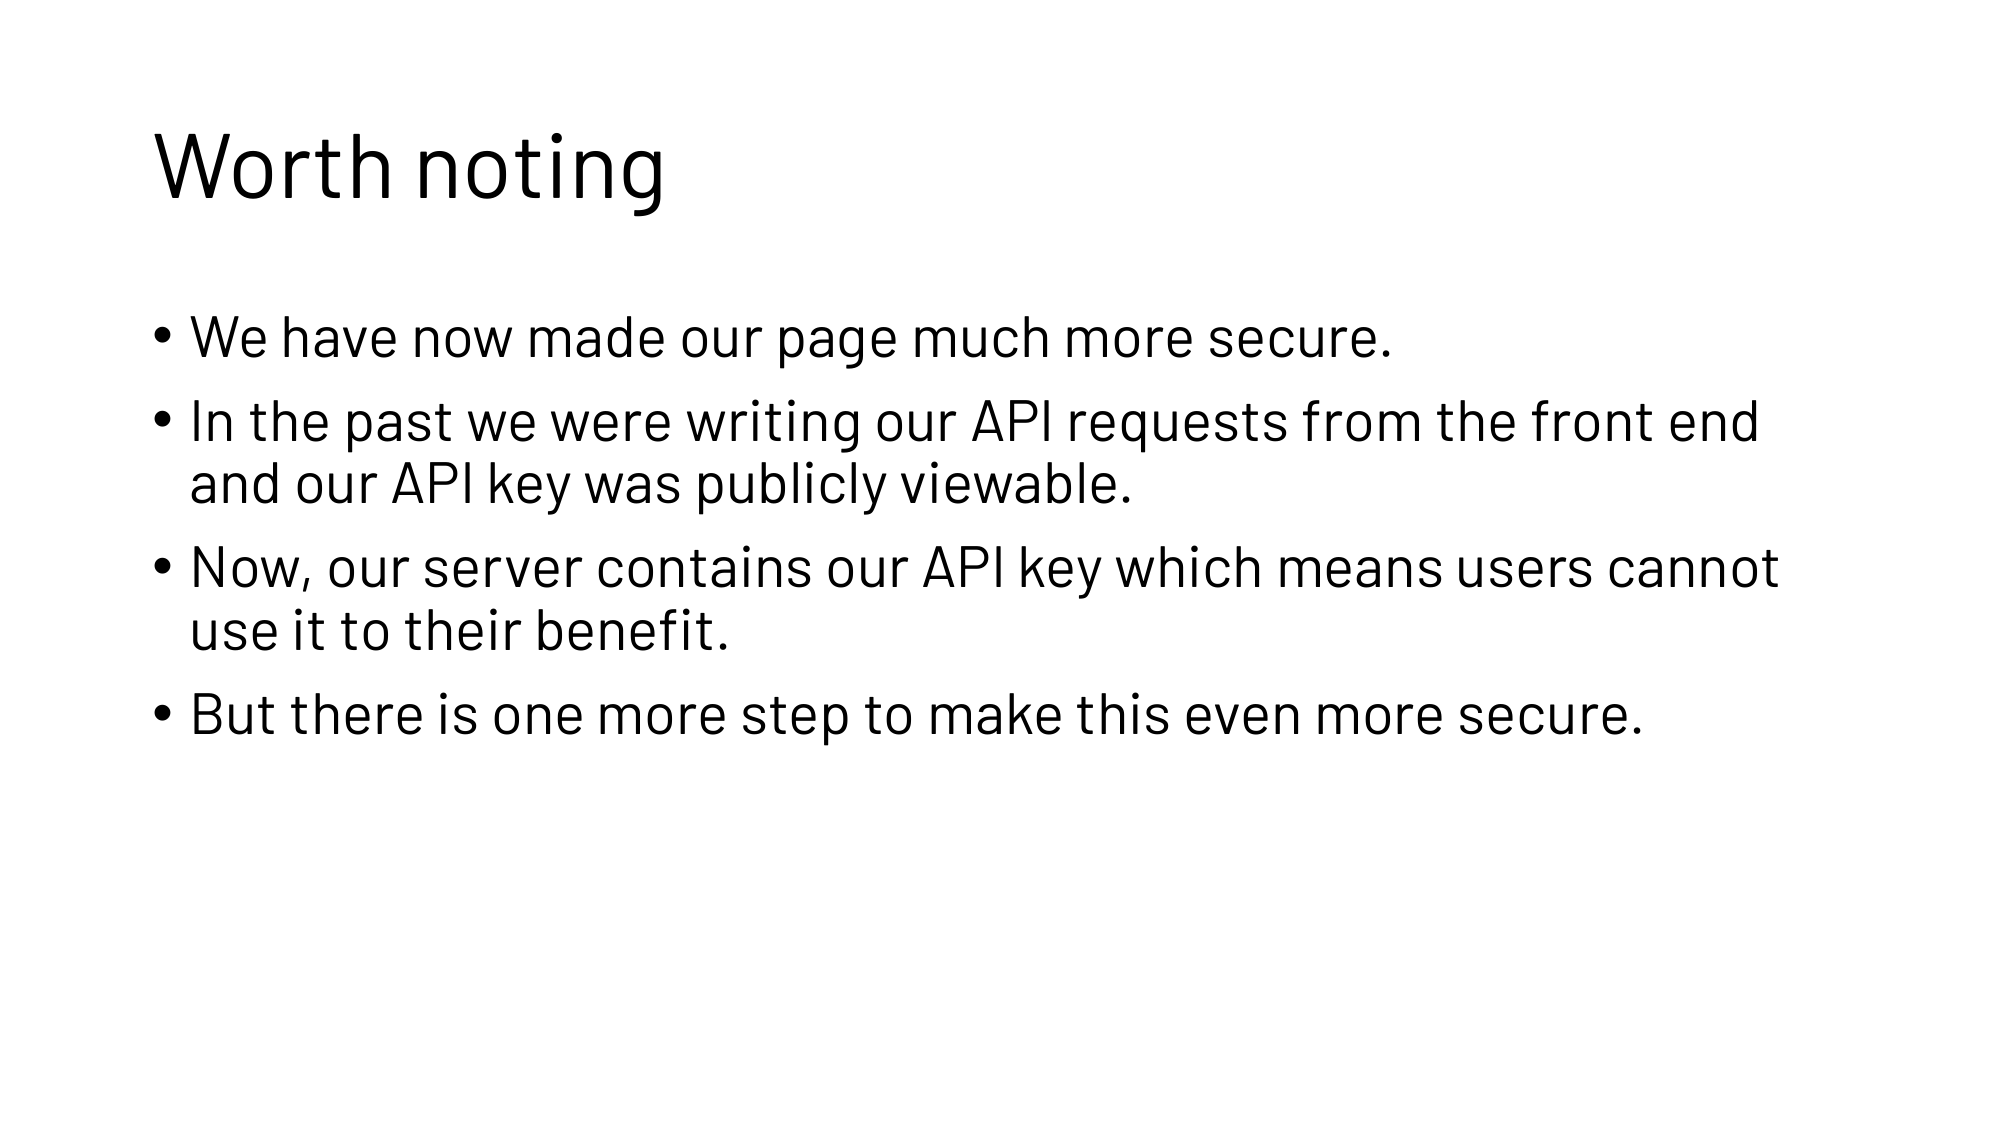

# Worth noting
We have now made our page much more secure.
In the past we were writing our API requests from the front end and our API key was publicly viewable.
Now, our server contains our API key which means users cannot use it to their benefit.
But there is one more step to make this even more secure.